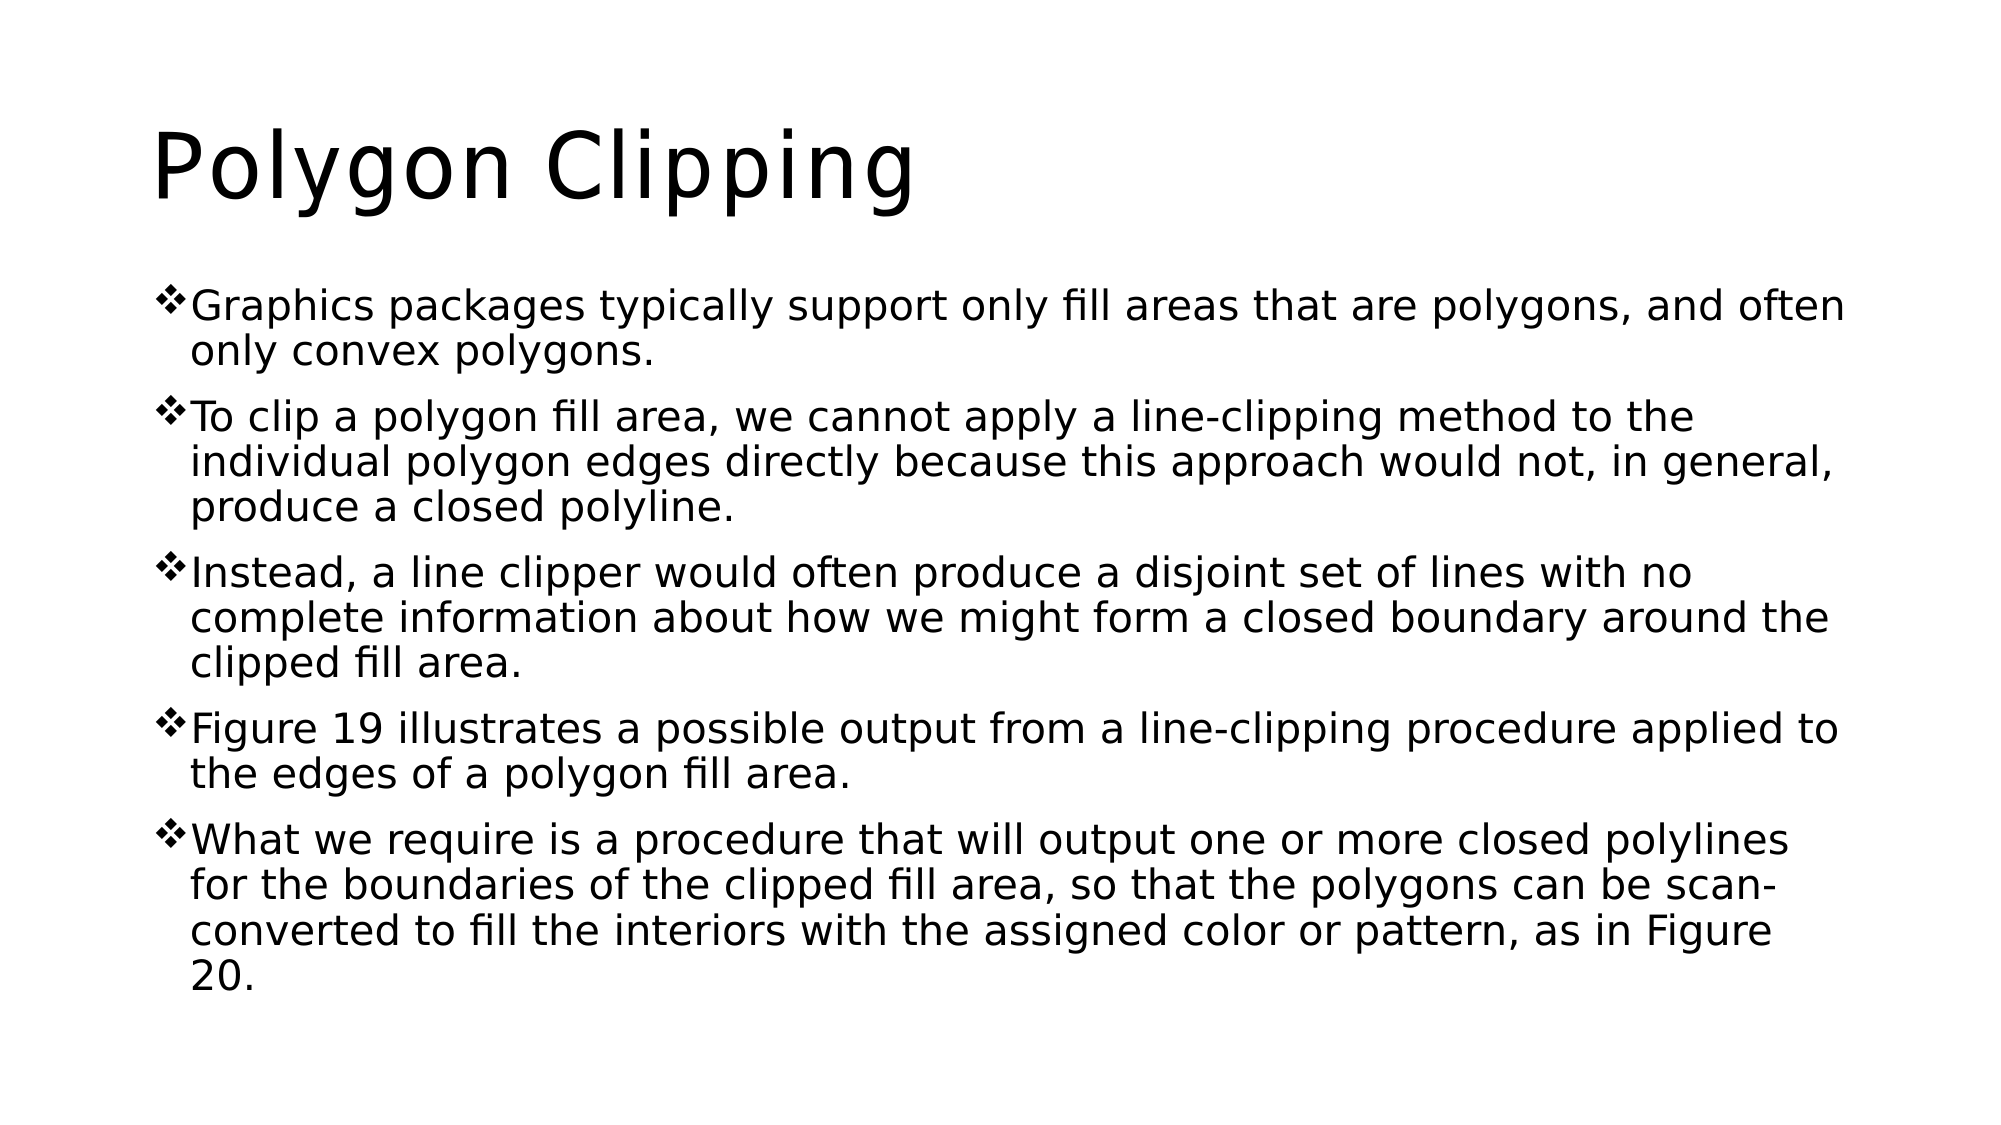

# Polygon Clipping
Graphics packages typically support only fill areas that are polygons, and often only convex polygons.
To clip a polygon fill area, we cannot apply a line-clipping method to the individual polygon edges directly because this approach would not, in general, produce a closed polyline.
Instead, a line clipper would often produce a disjoint set of lines with no complete information about how we might form a closed boundary around the clipped fill area.
Figure 19 illustrates a possible output from a line-clipping procedure applied to the edges of a polygon fill area.
What we require is a procedure that will output one or more closed polylines for the boundaries of the clipped fill area, so that the polygons can be scan-converted to fill the interiors with the assigned color or pattern, as in Figure 20.